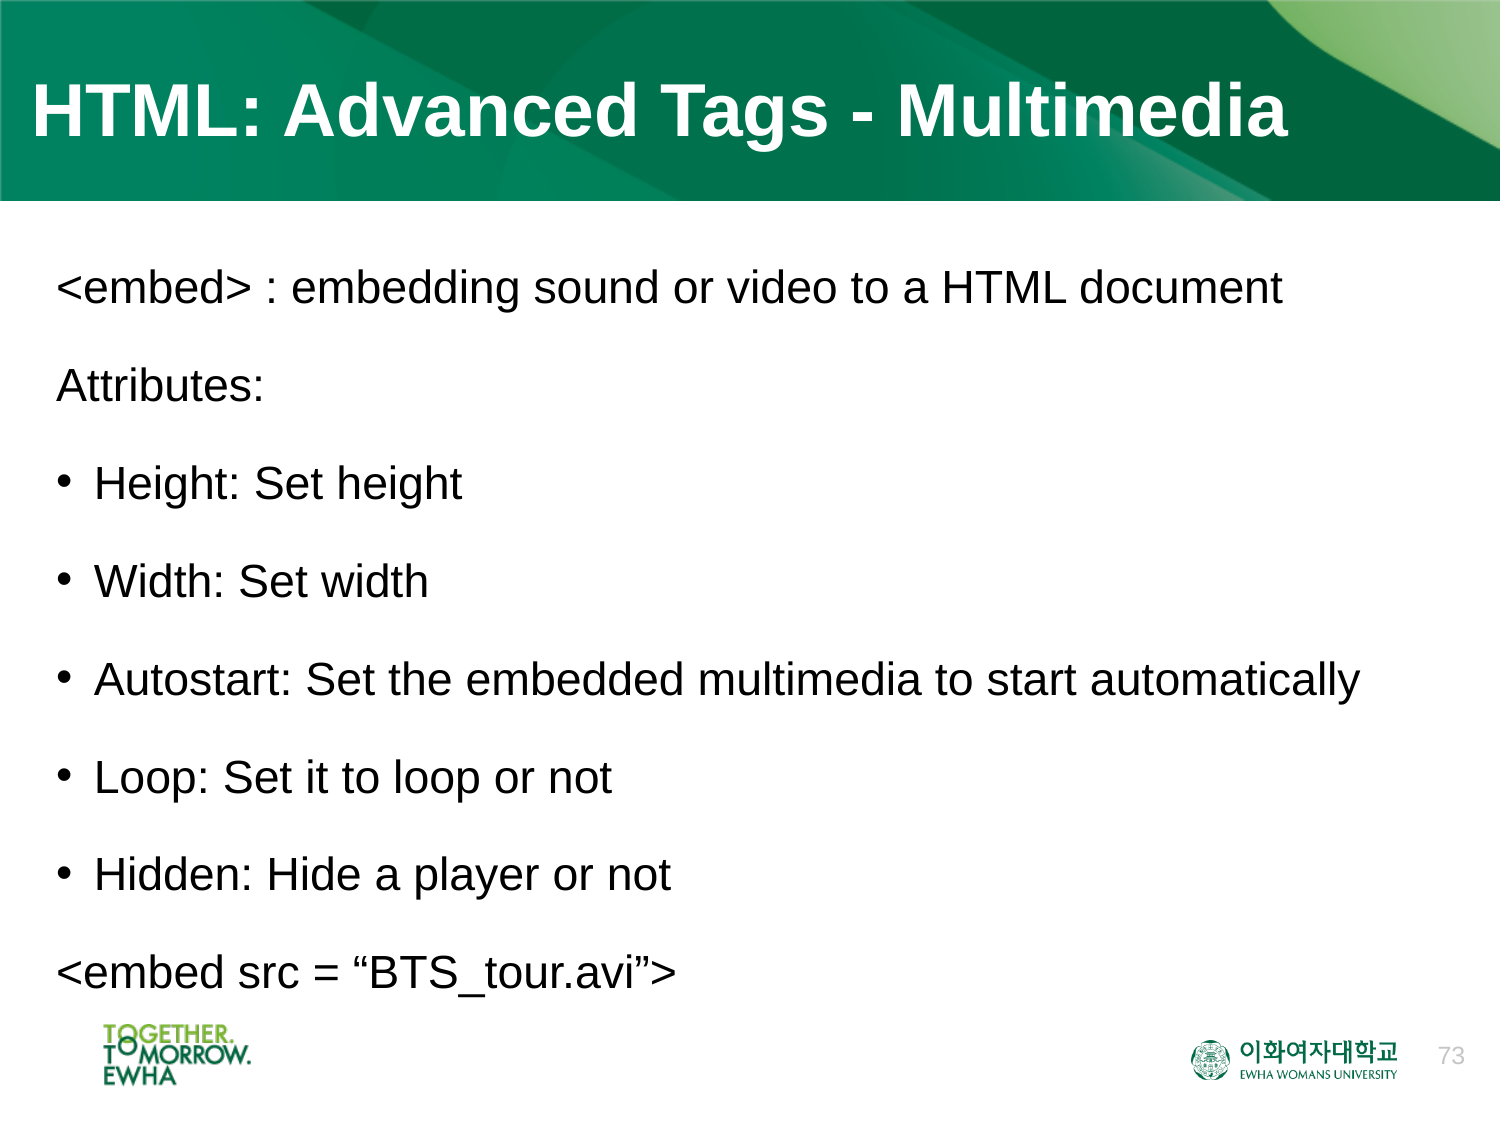

# HTML: Advanced Tags - Multimedia
<embed> : embedding sound or video to a HTML document
Attributes:
Height: Set height
Width: Set width
Autostart: Set the embedded multimedia to start automatically
Loop: Set it to loop or not
Hidden: Hide a player or not
<embed src = “BTS_tour.avi”>

73